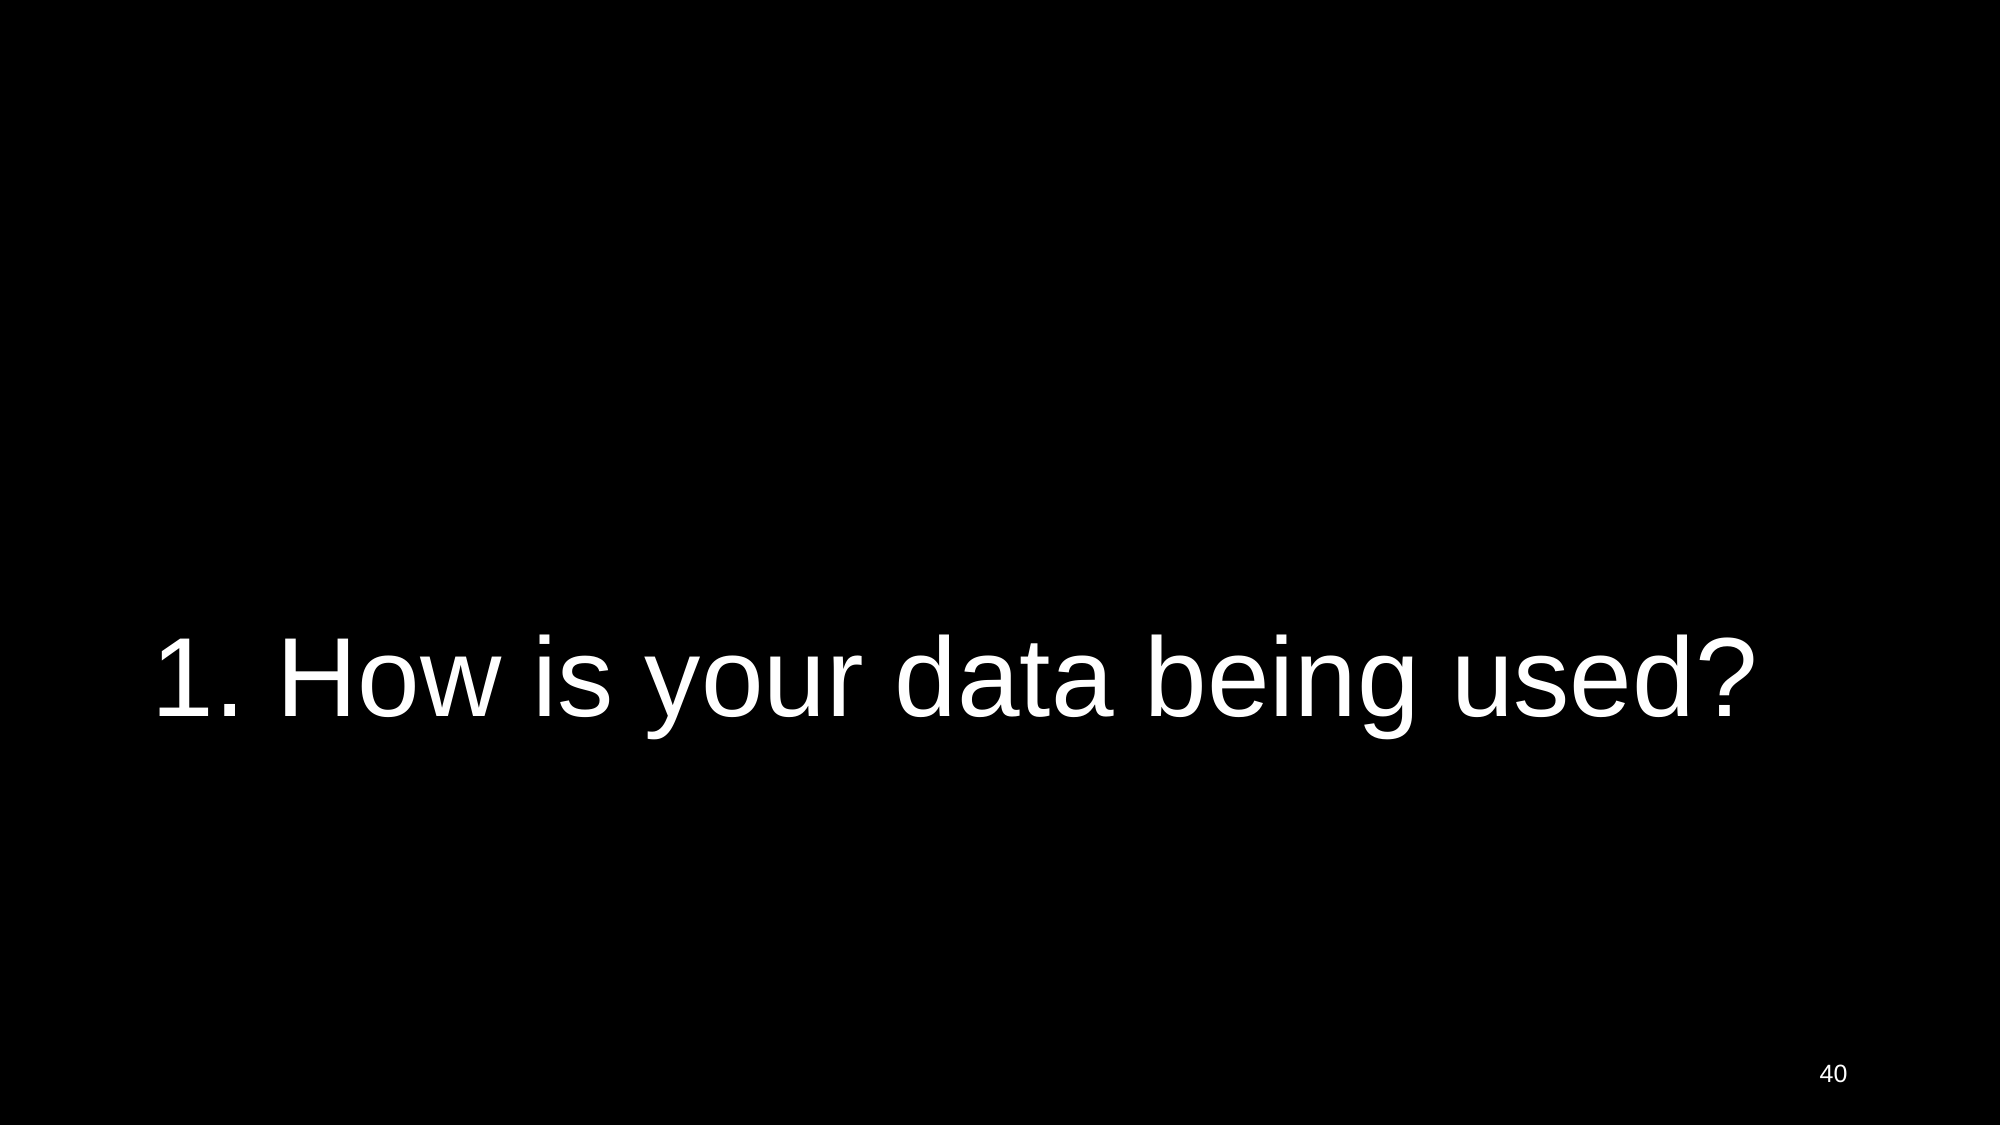

# 1. How is your data being used?

40